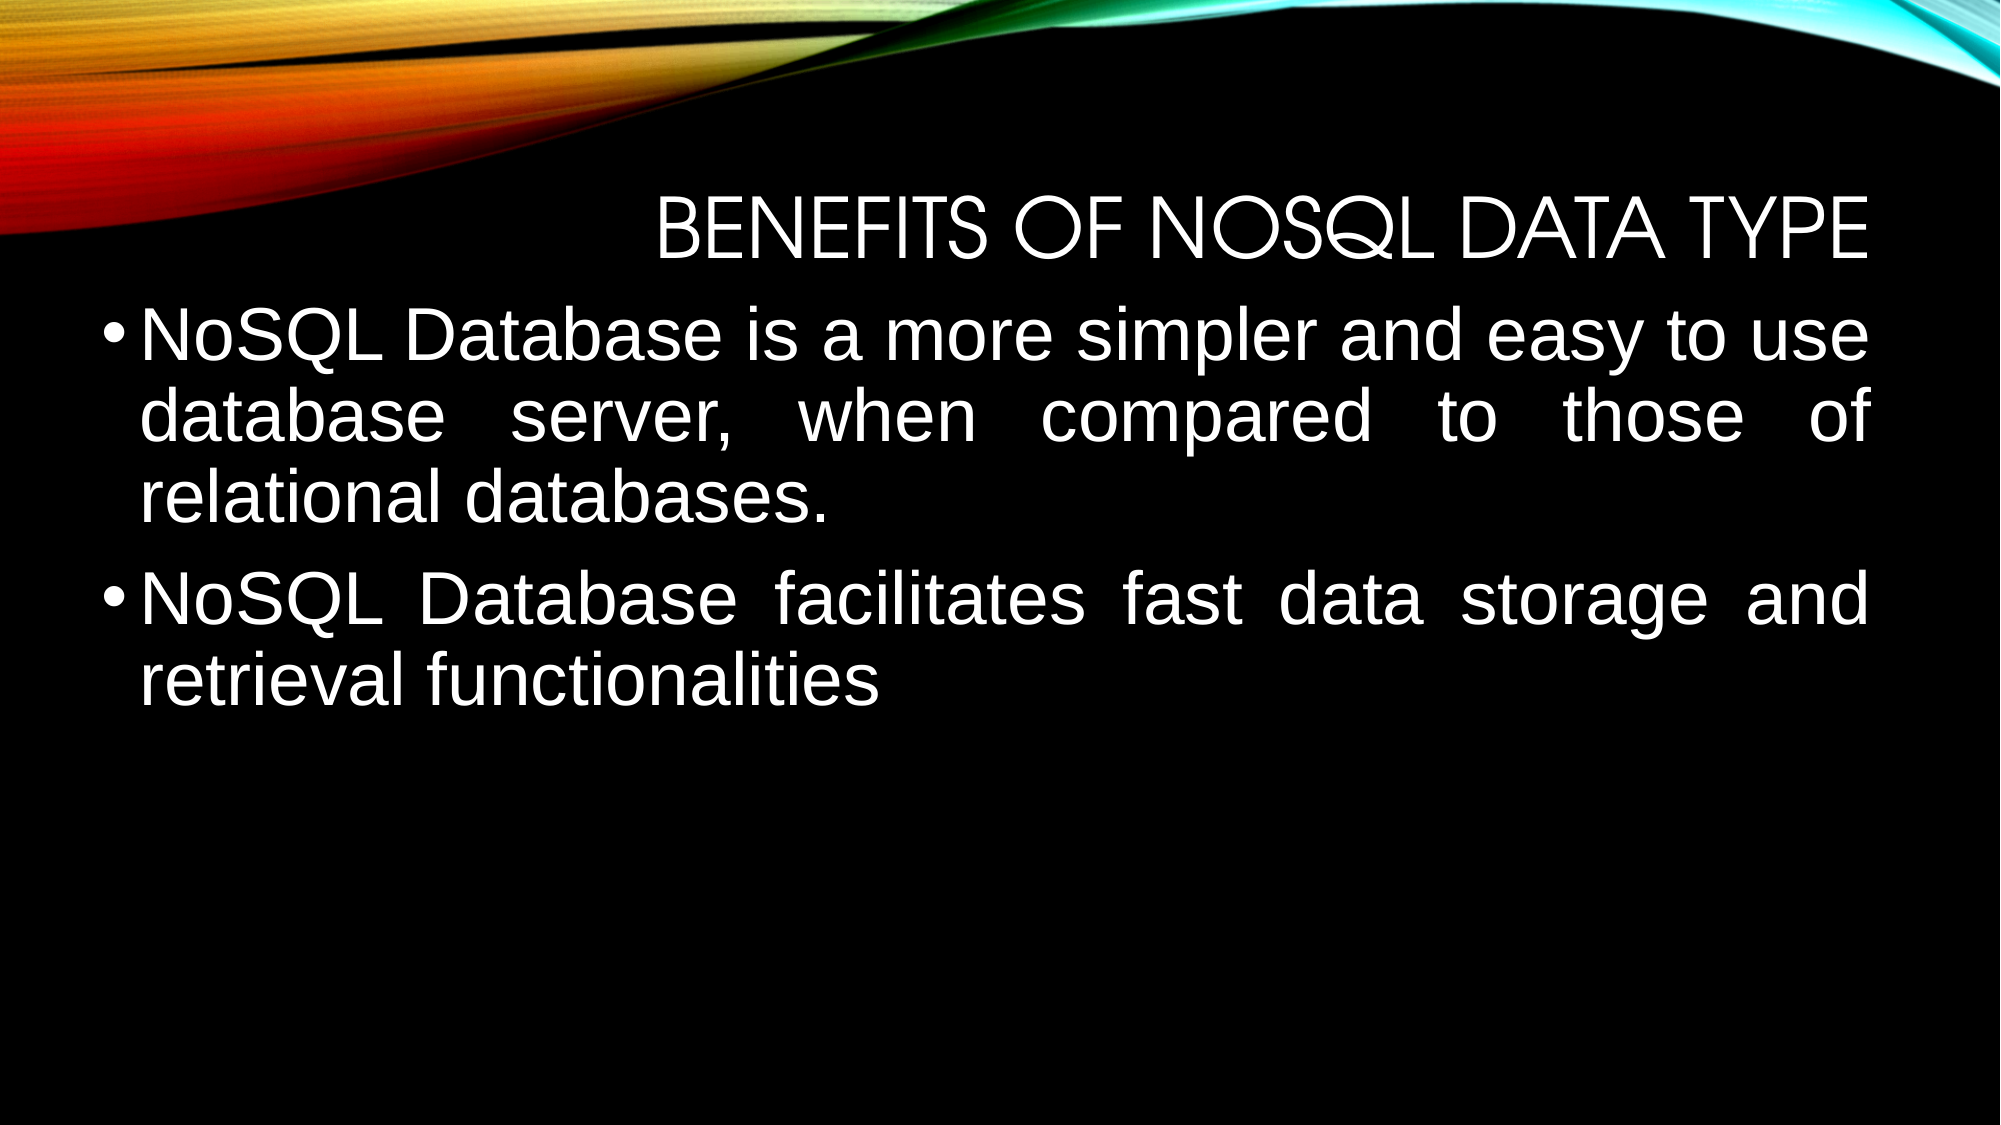

# Benefits of NOSQL DATA TYPE
NoSQL Database is a more simpler and easy to use database server, when compared to those of relational databases.
NoSQL Database facilitates fast data storage and retrieval functionalities